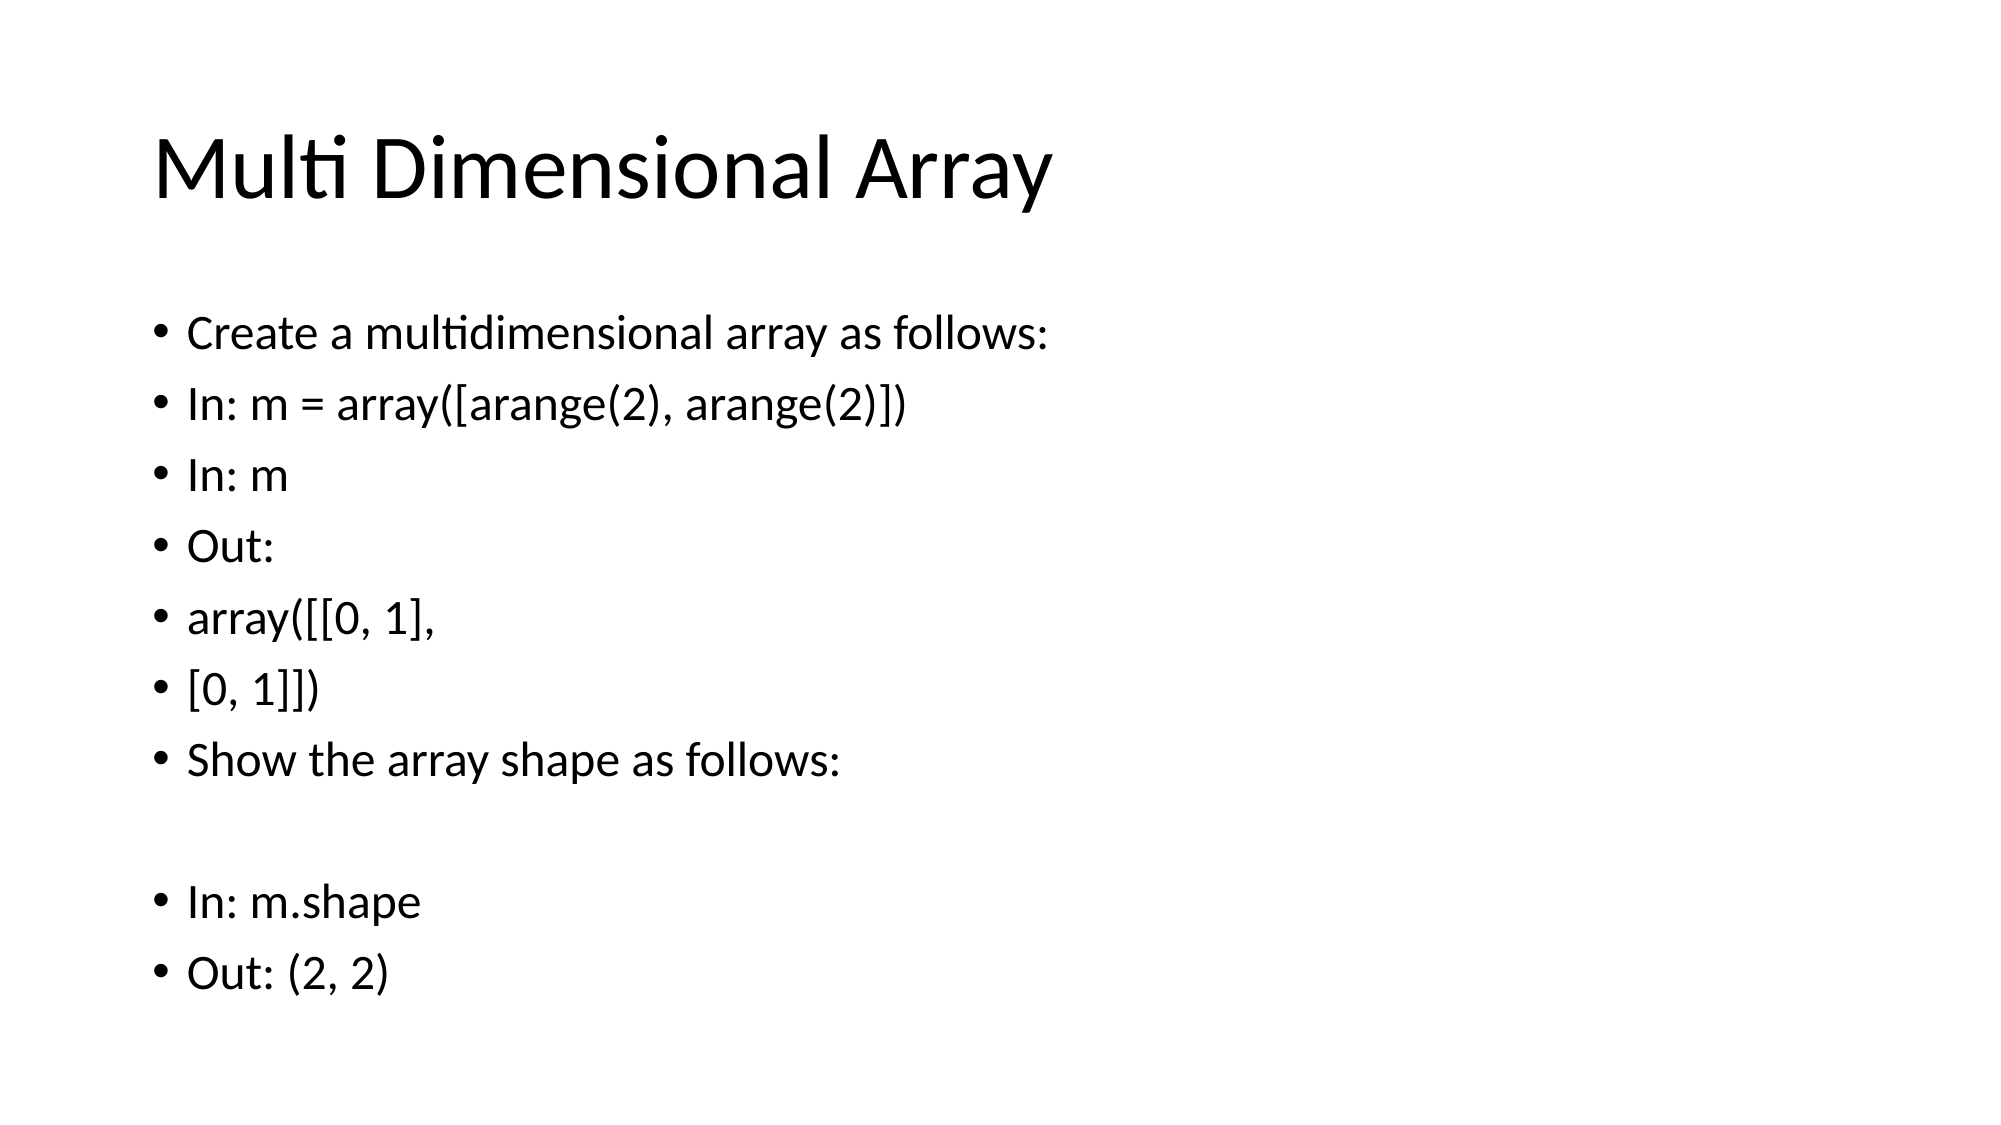

# Multi Dimensional Array
Create a multidimensional array as follows:
In: m = array([arange(2), arange(2)])
In: m
Out:
array([[0, 1],
[0, 1]])
Show the array shape as follows:

In: m.shape
Out: (2, 2)